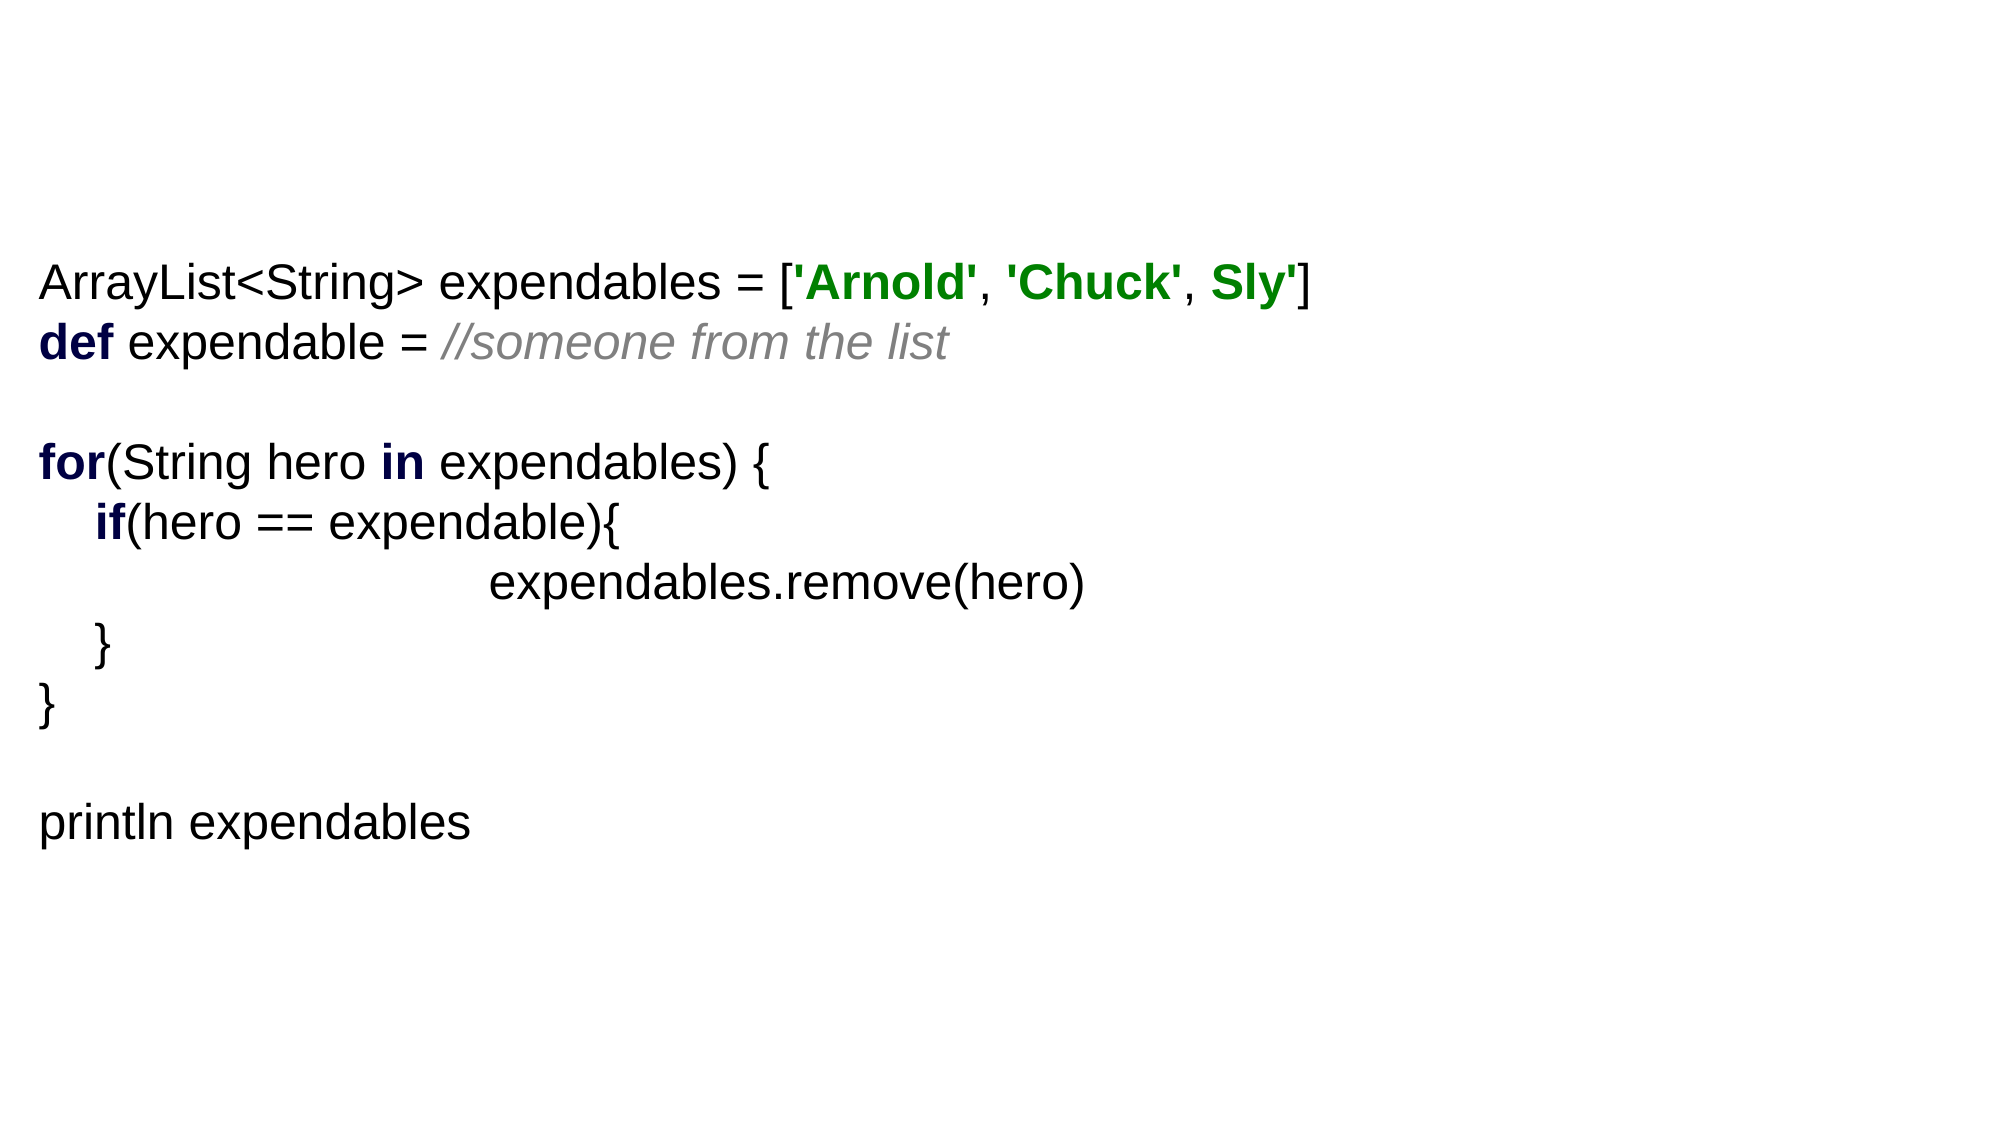

ArrayList<String> expendables = ['Arnold', 'Chuck', Sly']
def expendable = //someone from the list
for(String hero in expendables) {
    if(hero == expendable){
 			expendables.remove(hero)
    }
}
println expendables